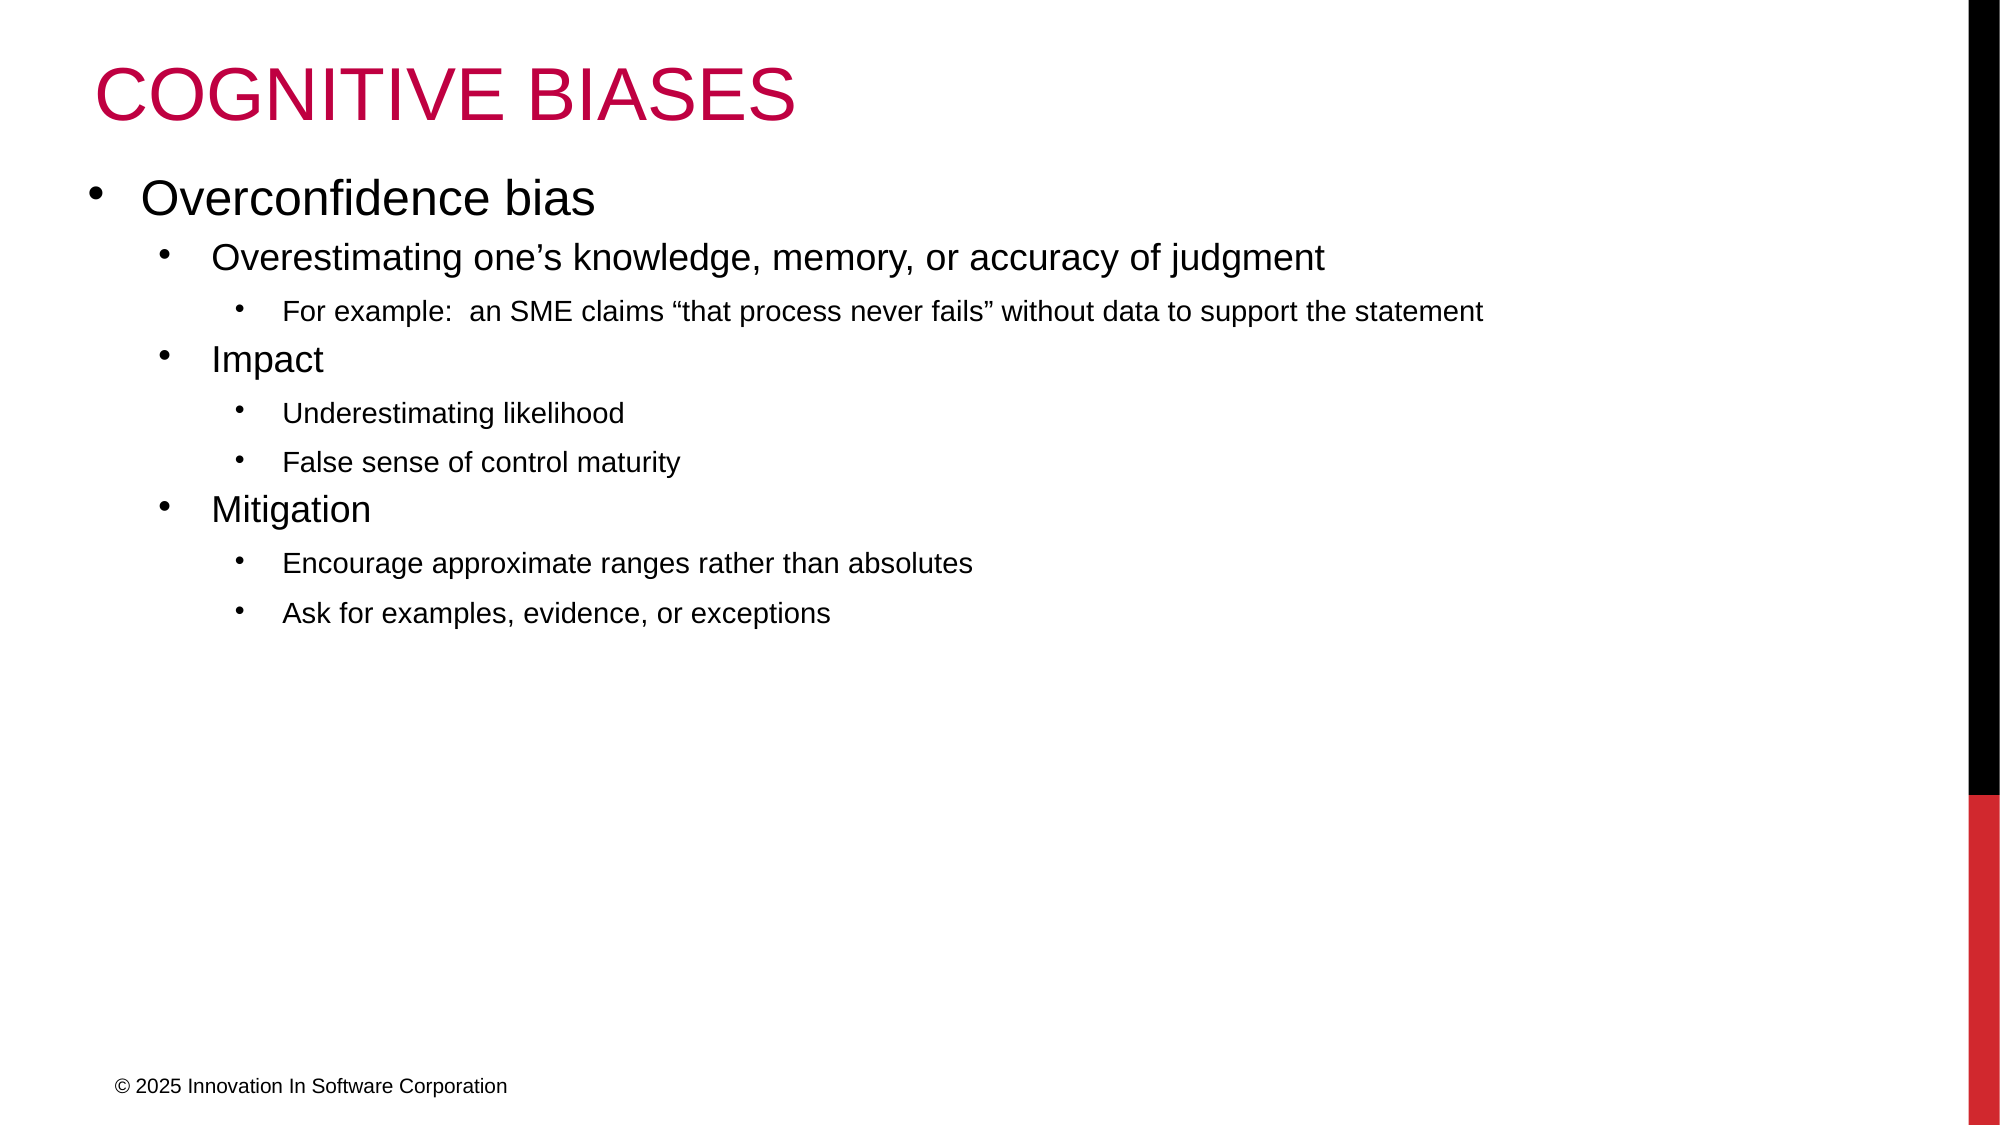

# Cognitive biases
Overconfidence bias
Overestimating one’s knowledge, memory, or accuracy of judgment
For example:  an SME claims “that process never fails” without data to support the statement
Impact
Underestimating likelihood
False sense of control maturity
Mitigation
Encourage approximate ranges rather than absolutes
Ask for examples, evidence, or exceptions
© 2025 Innovation In Software Corporation